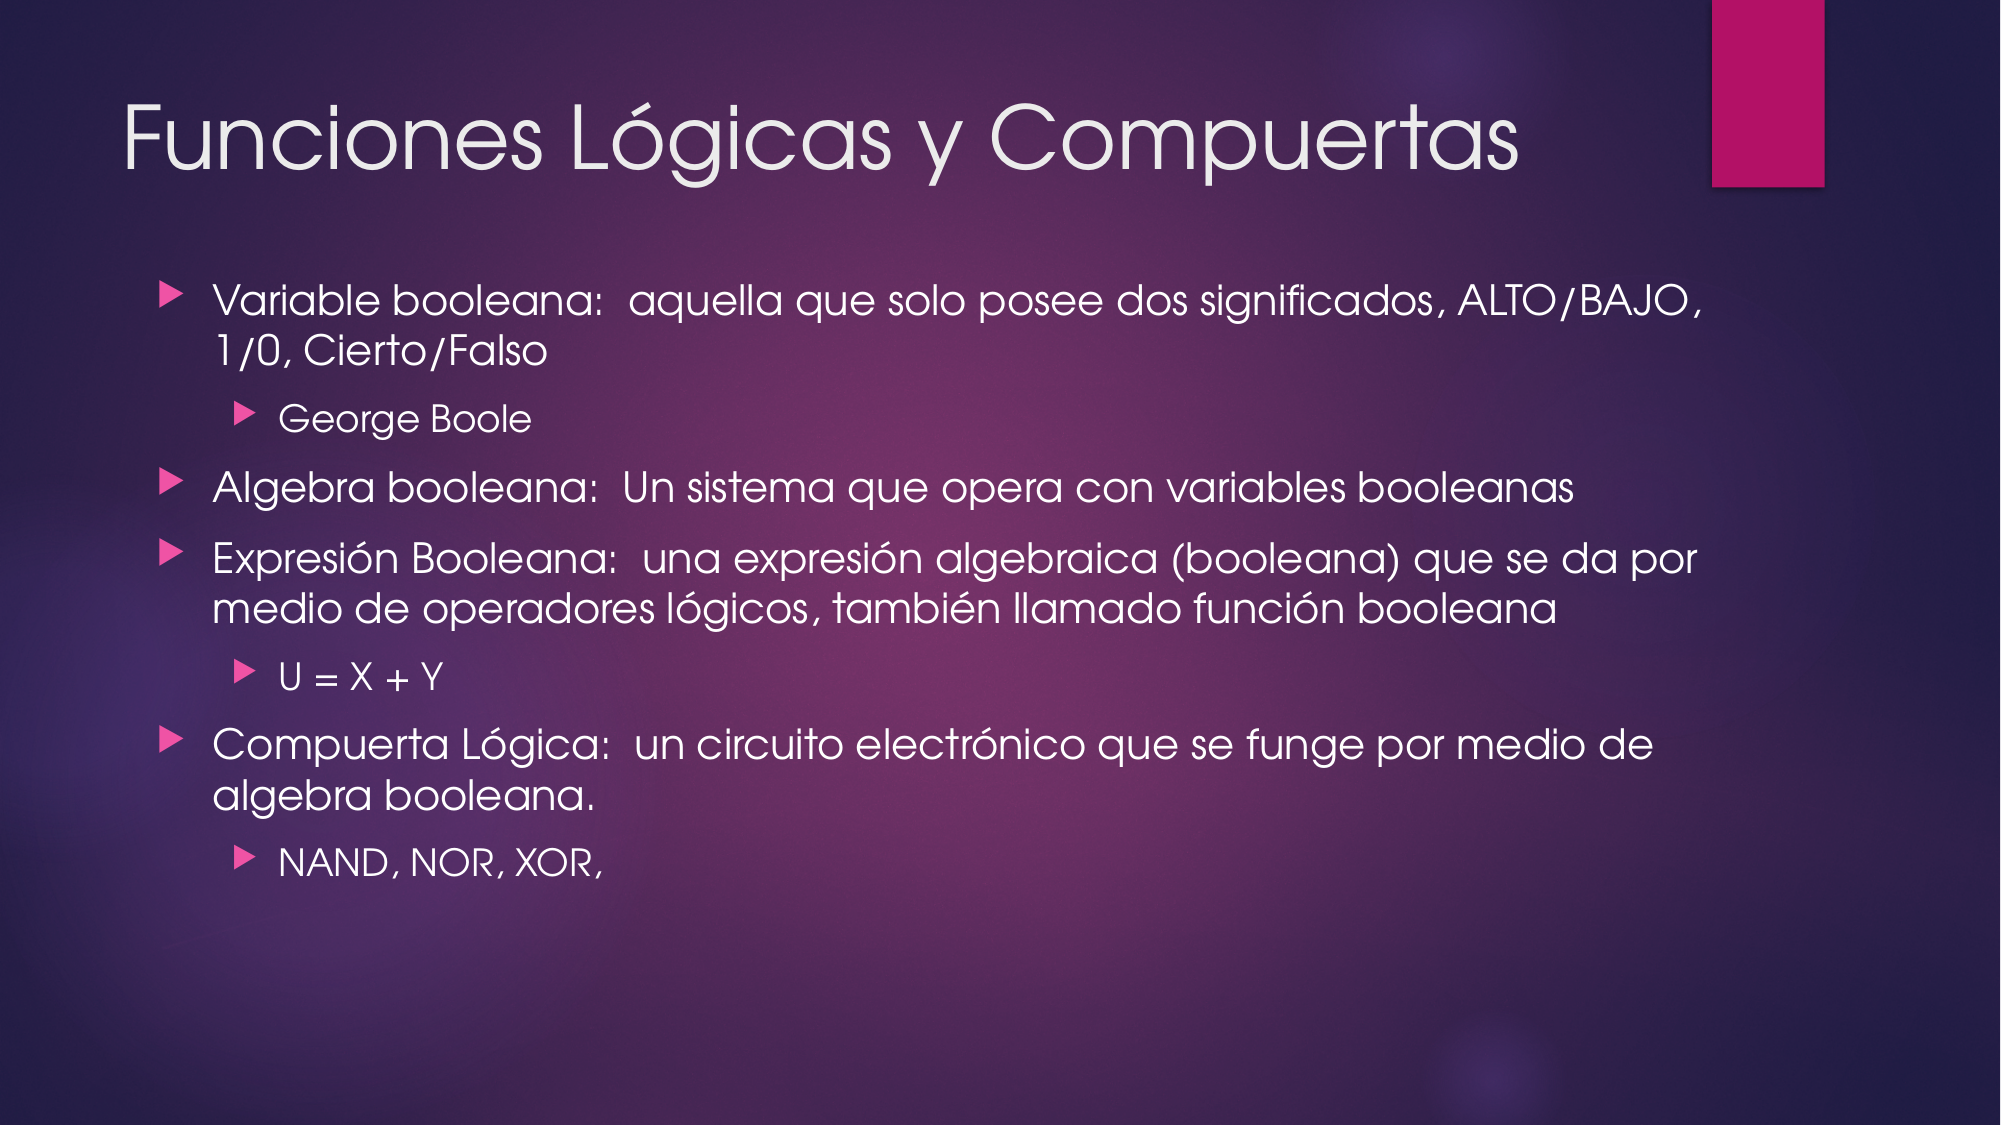

# Funciones Lógicas y Compuertas
Variable booleana:  aquella que solo posee dos significados, ALTO/BAJO, 1/0, Cierto/Falso
George Boole
Algebra booleana:  Un sistema que opera con variables booleanas
Expresión Booleana:  una expresión algebraica (booleana) que se da por medio de operadores lógicos, también llamado función booleana
U = X + Y
Compuerta Lógica:  un circuito electrónico que se funge por medio de algebra booleana.
NAND, NOR, XOR,